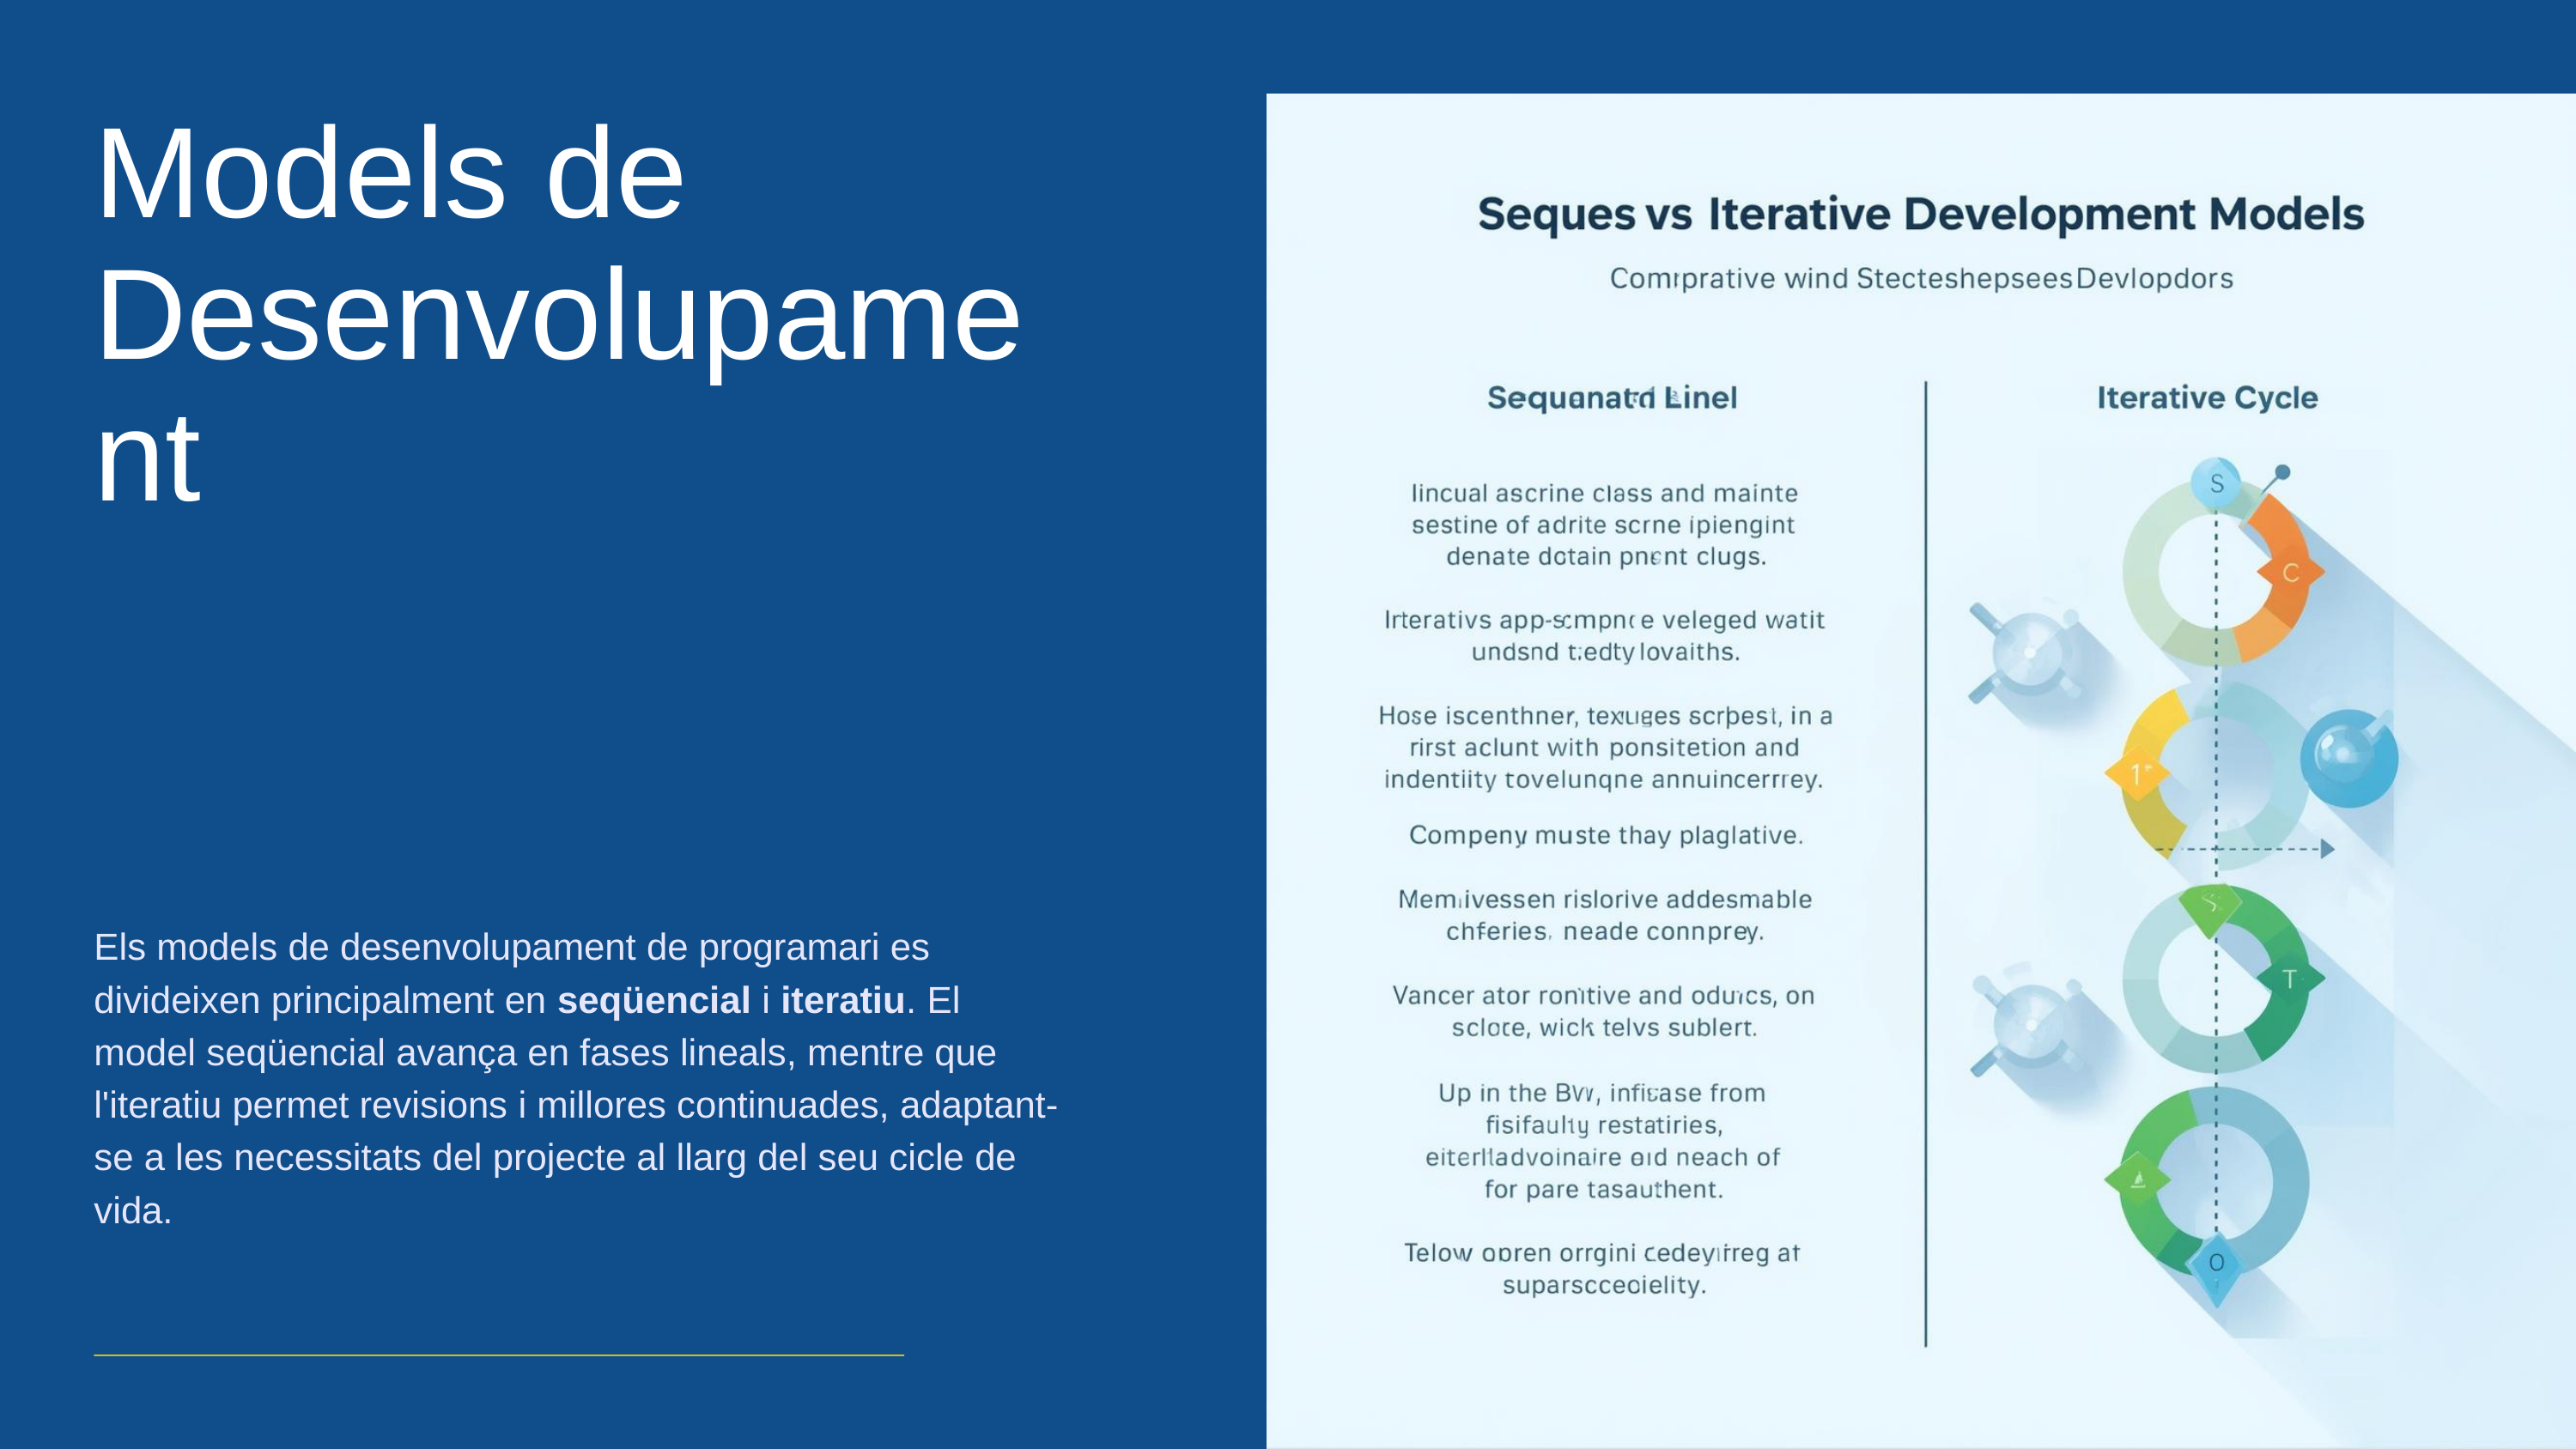

Models de Desenvolupament
Els models de desenvolupament de programari es divideixen principalment en seqüencial i iteratiu. El model seqüencial avança en fases lineals, mentre que l'iteratiu permet revisions i millores continuades, adaptant-se a les necessitats del projecte al llarg del seu cicle de vida.